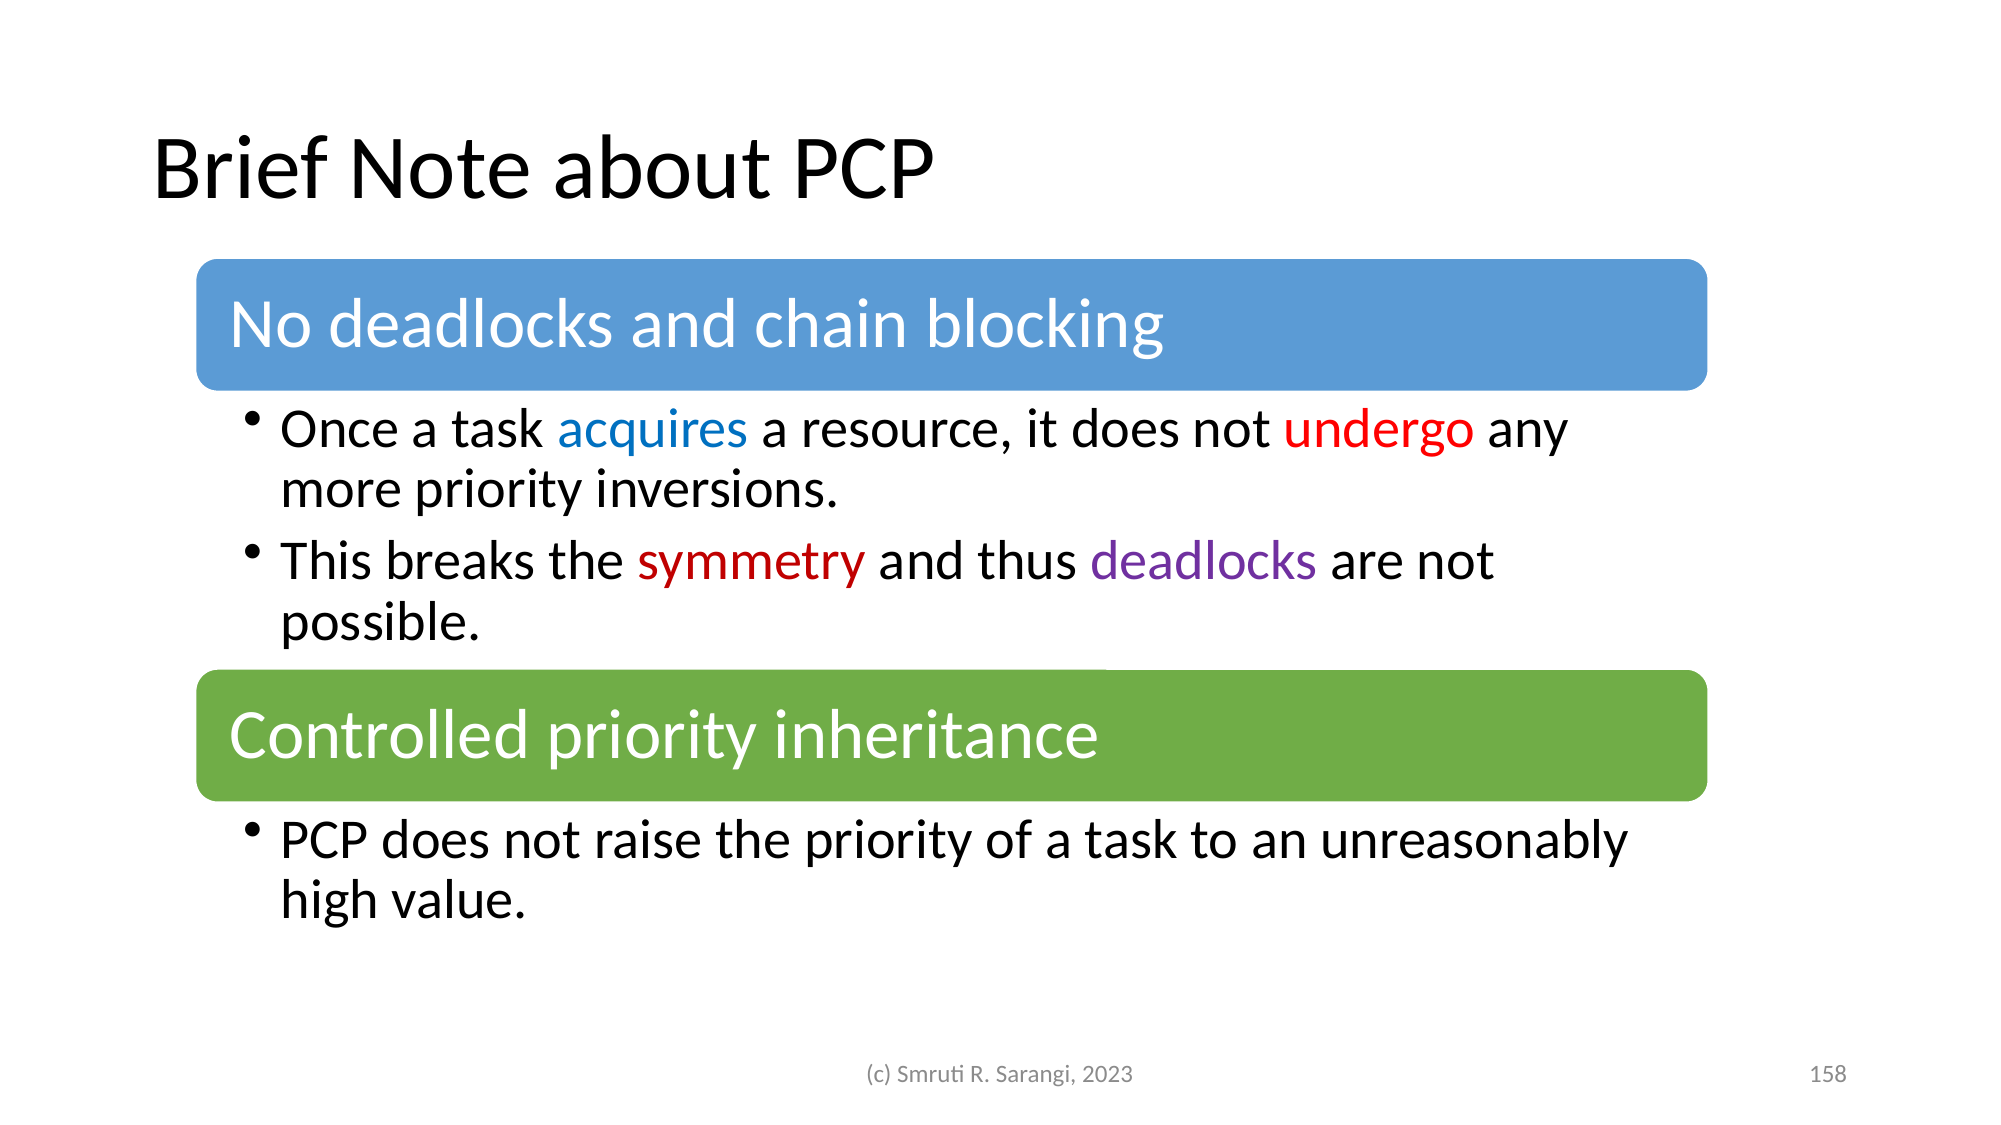

# Brief Note about PCP
No deadlocks and chain blocking
Once a task acquires a resource, it does not undergo any more priority inversions.
This breaks the symmetry and thus deadlocks are not possible.
Controlled priority inheritance
PCP does not raise the priority of a task to an unreasonably high value.
(c) Smruti R. Sarangi, 2023
158